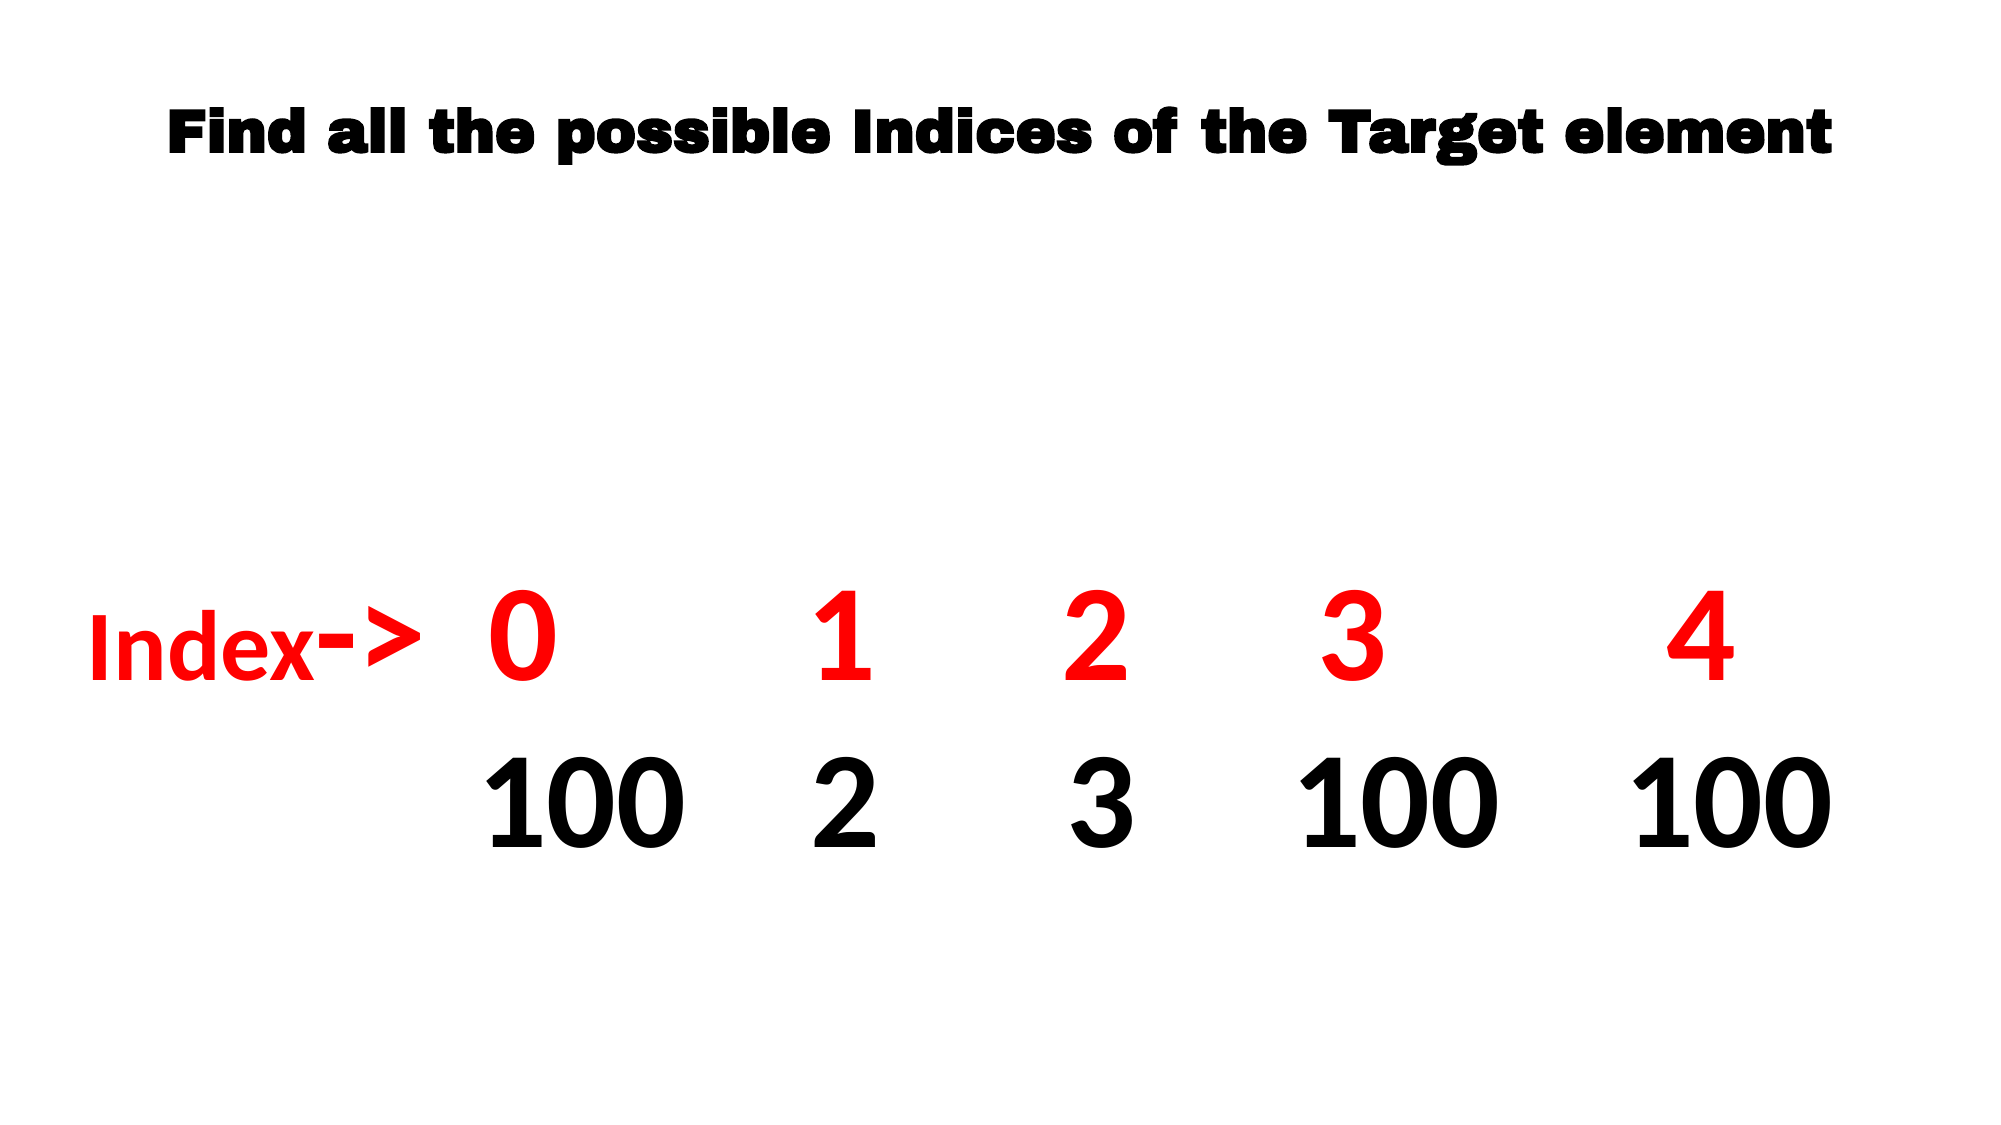

# Find all the possible Indices of the Target element
Index->  0        1      2      3         4
100    2      3     100    100